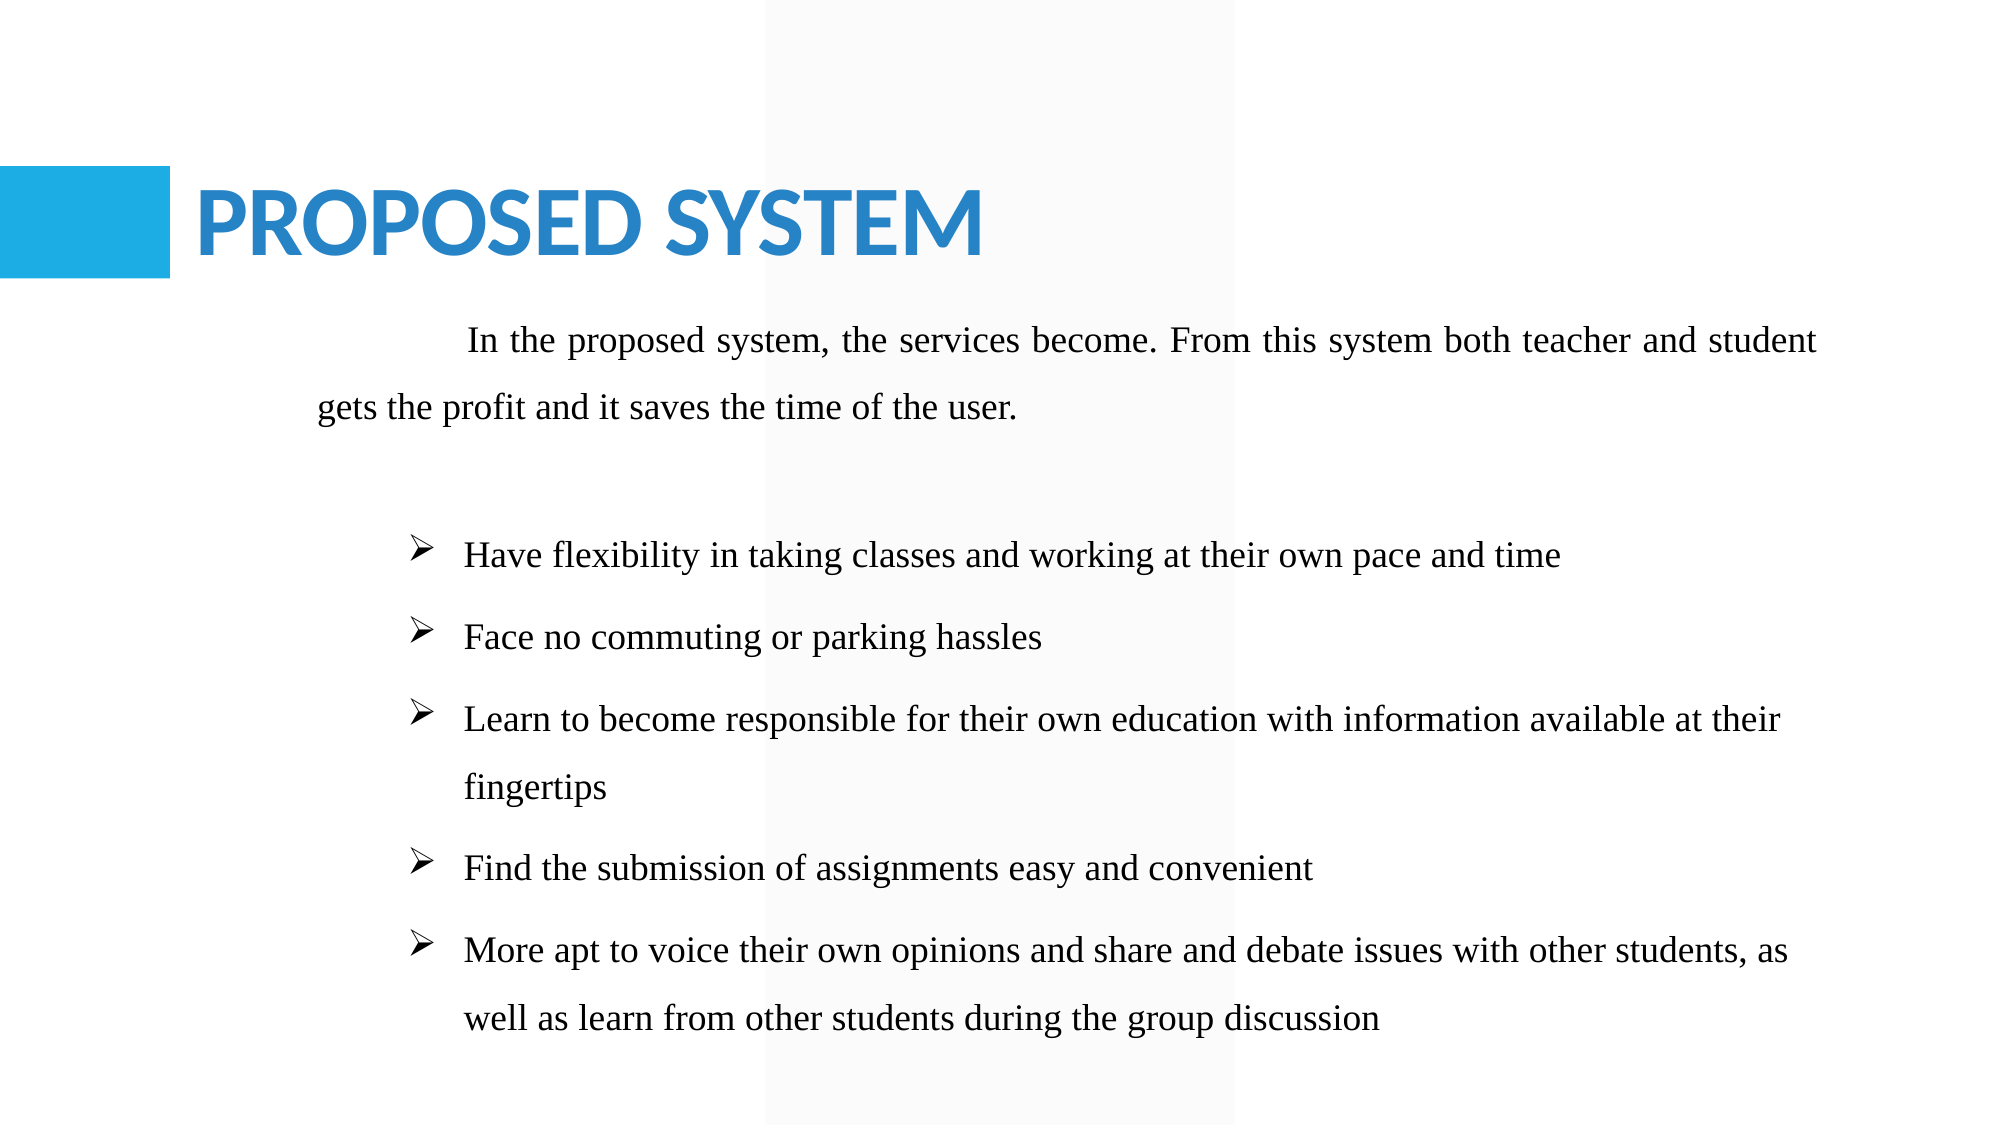

# PROPOSED SYSTEM
	In the proposed system, the services become. From this system both teacher and student gets the profit and it saves the time of the user.
Have flexibility in taking classes and working at their own pace and time
Face no commuting or parking hassles
Learn to become responsible for their own education with information available at their fingertips
Find the submission of assignments easy and convenient
More apt to voice their own opinions and share and debate issues with other students, as well as learn from other students during the group discussion